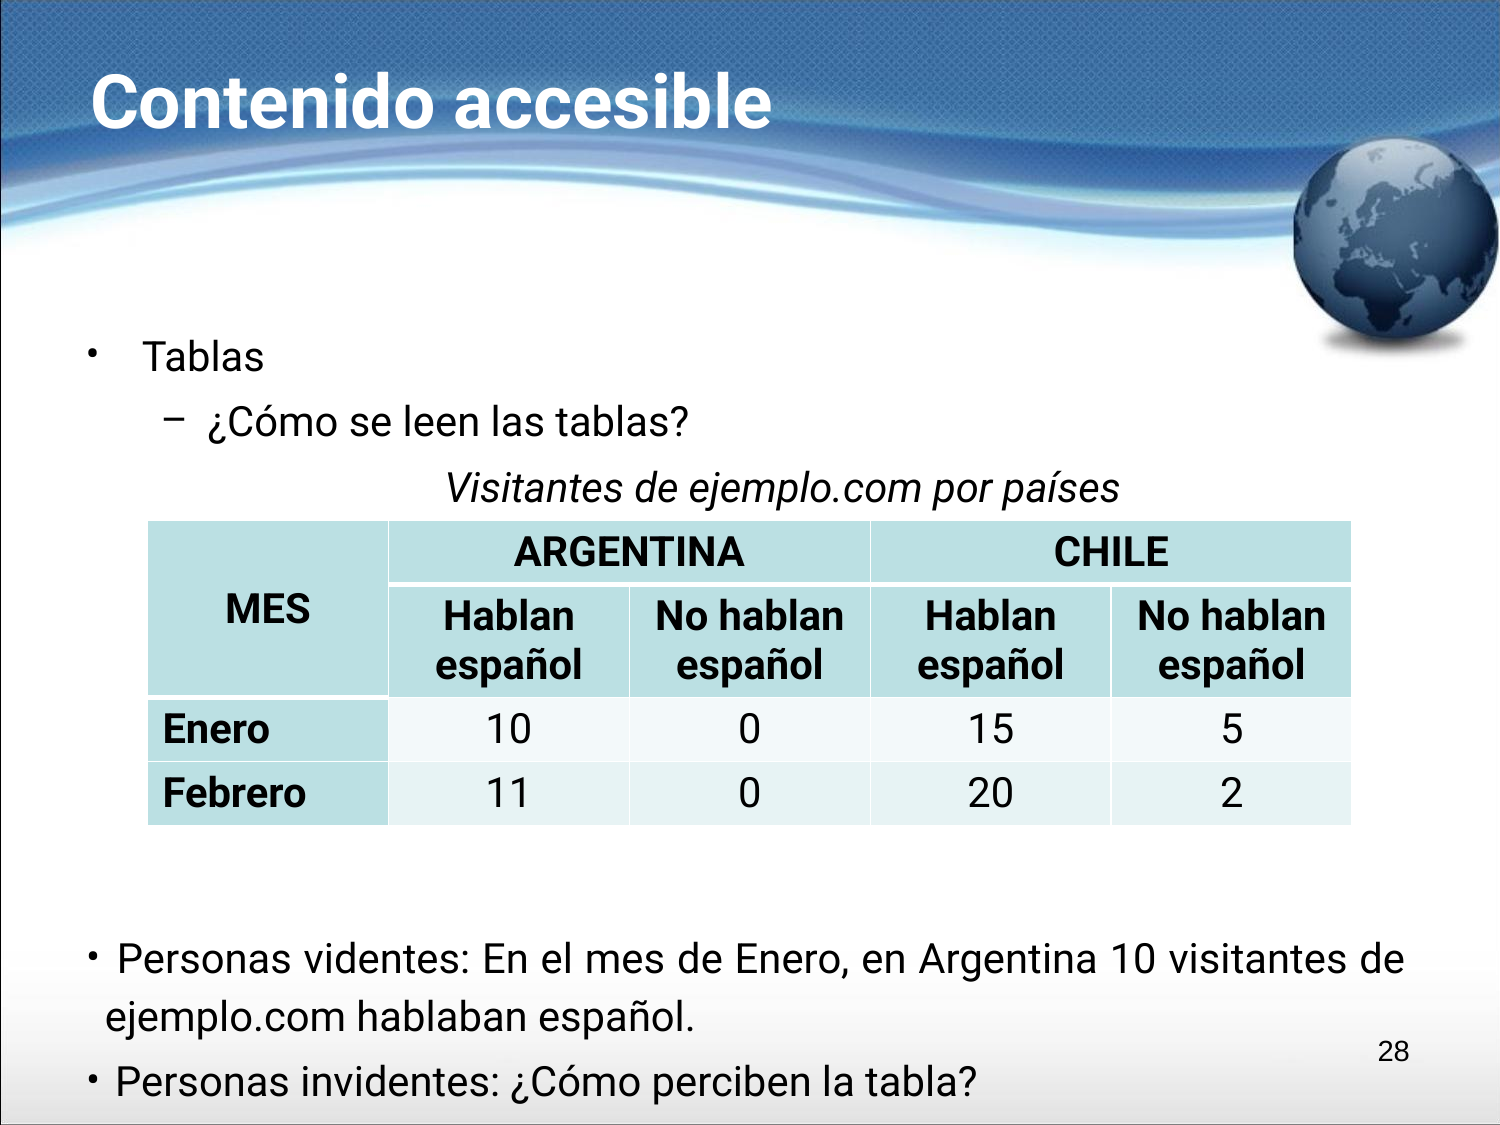

# Contenido accesible
Tablas
¿Cómo se leen las tablas?
Visitantes de ejemplo.com por países

| MES | ARGENTINA |  | CHILE |  |
| --- | --- | --- | --- | --- |
|  | Hablan español | No hablan español | Hablan español | No hablan español |
| Enero | 10 | 0 | 15 | 5 |
| Febrero | 11 | 0 | 20 | 2 |
 Personas videntes: En el mes de Enero, en Argentina 10 visitantes de ejemplo.com hablaban español.
 Personas invidentes: ¿Cómo perciben la tabla?
28